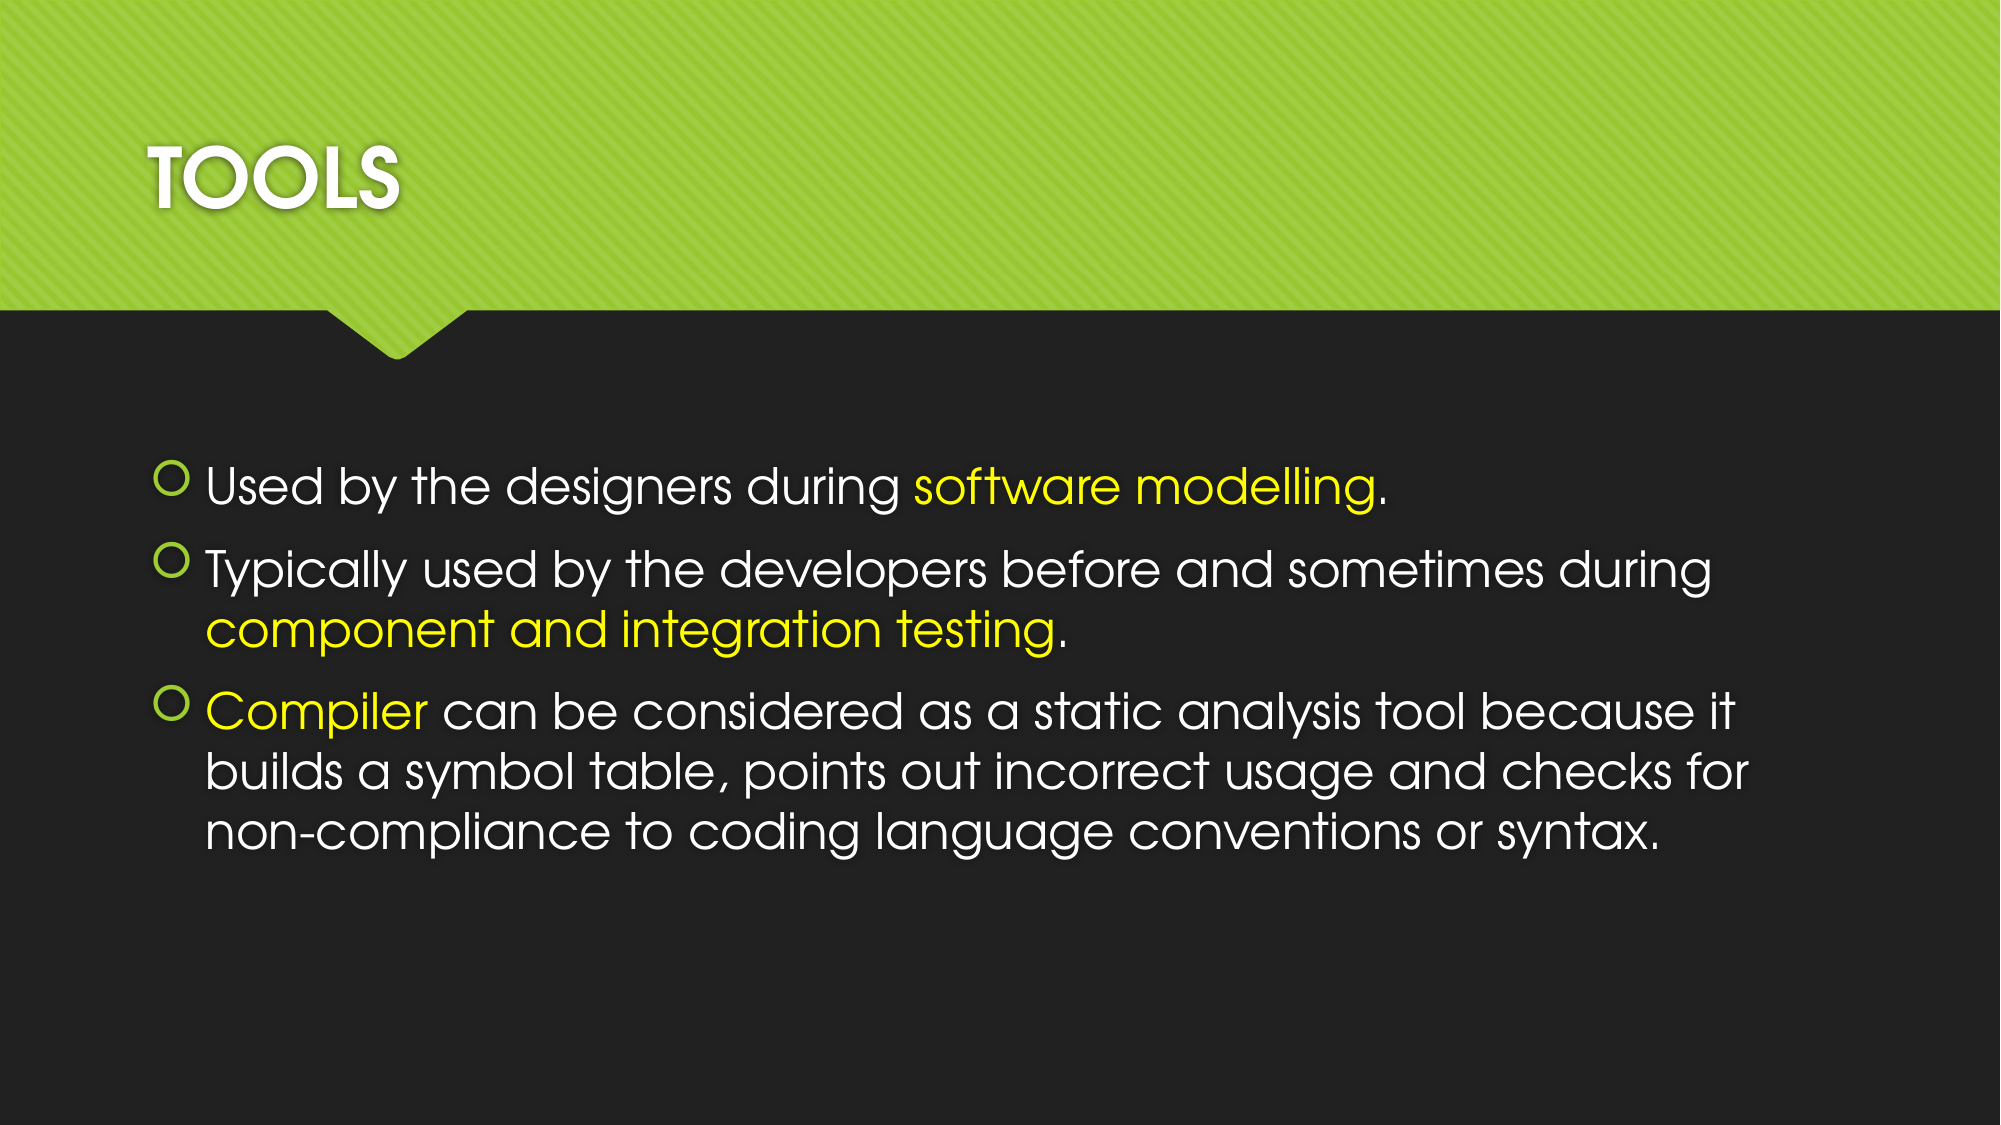

# TOOLS

Used by the designers during software modelling.
Typically used by the developers before and sometimes during component and integration testing.
Compiler can be considered as a static analysis tool because it builds a symbol table, points out incorrect usage and checks for non-compliance to coding language conventions or syntax.